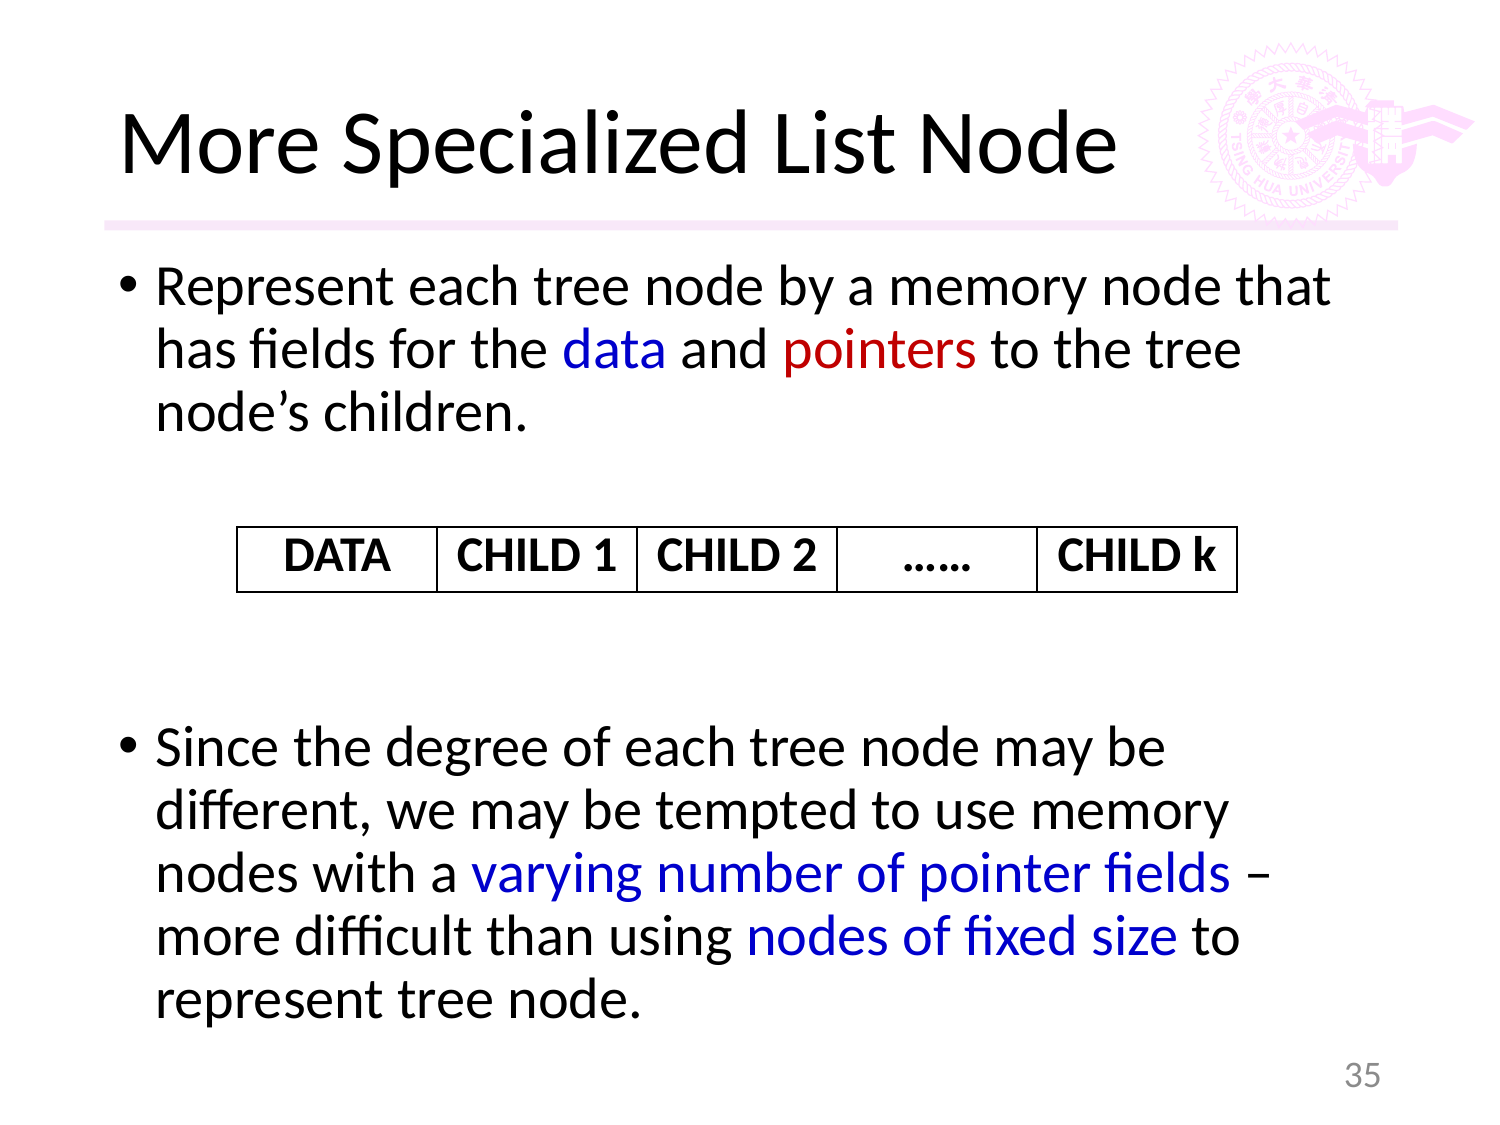

# More Specialized List Node
Represent each tree node by a memory node that has fields for the data and pointers to the tree node’s children.

Since the degree of each tree node may be different, we may be tempted to use memory nodes with a varying number of pointer fields – more difficult than using nodes of fixed size to represent tree node.
| DATA | CHILD 1 | CHILD 2 | …… | CHILD k |
| --- | --- | --- | --- | --- |
35